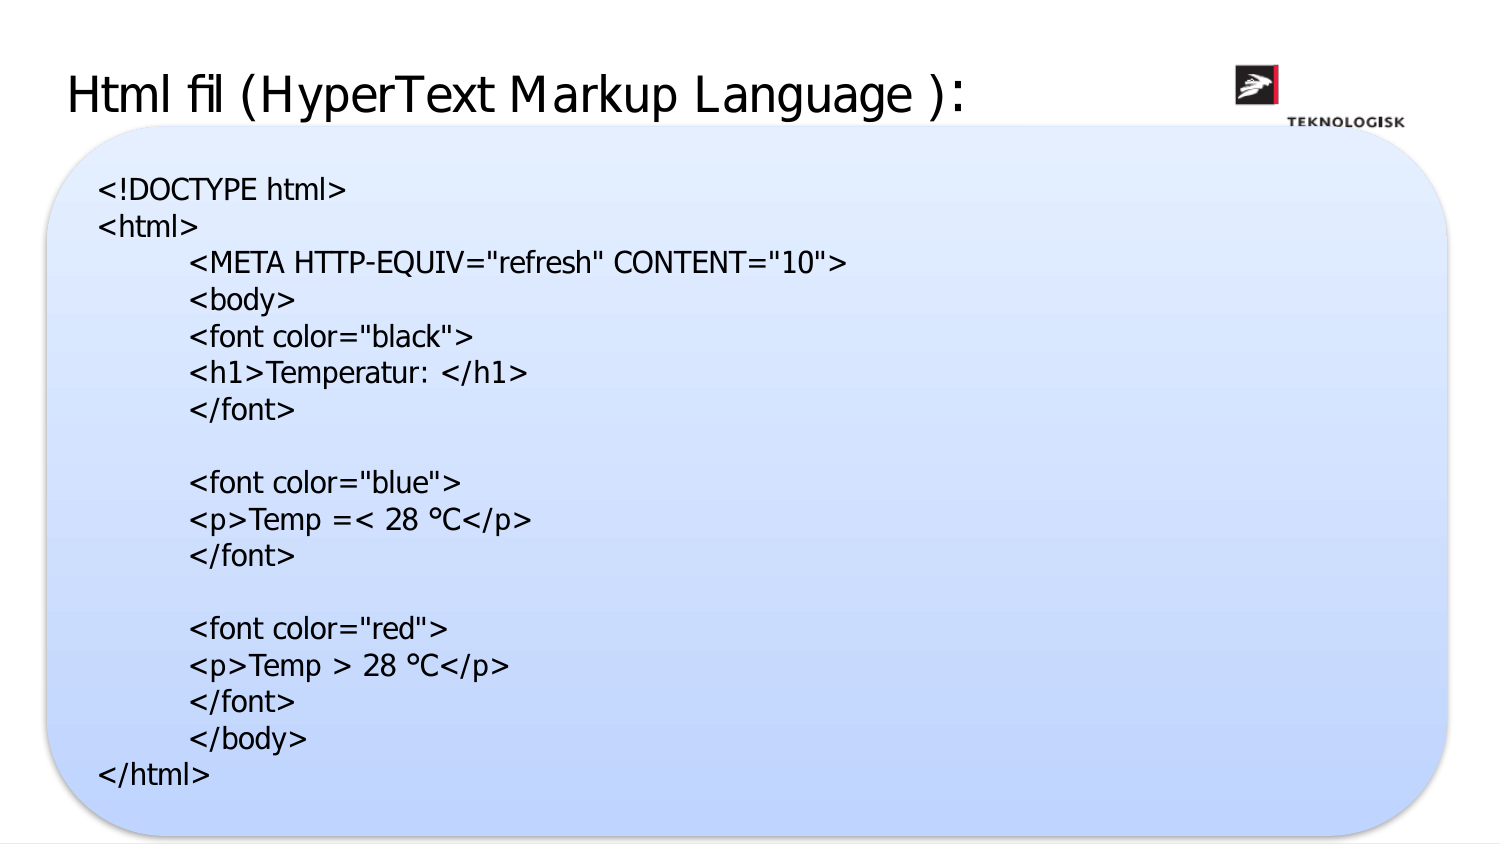

Html fil (HyperText Markup Language ):
<!DOCTYPE html>
<html>
	<META HTTP-EQUIV="refresh" CONTENT="10">
	<body>
		<font color="black">
  			<h1>Temperatur: </h1>
		</font>
		<font color="blue">
  			<p>Temp =< 28 °C</p>
		</font>
		<font color="red">
  			<p>Temp > 28 °C</p>
		</font>
	</body>
</html>